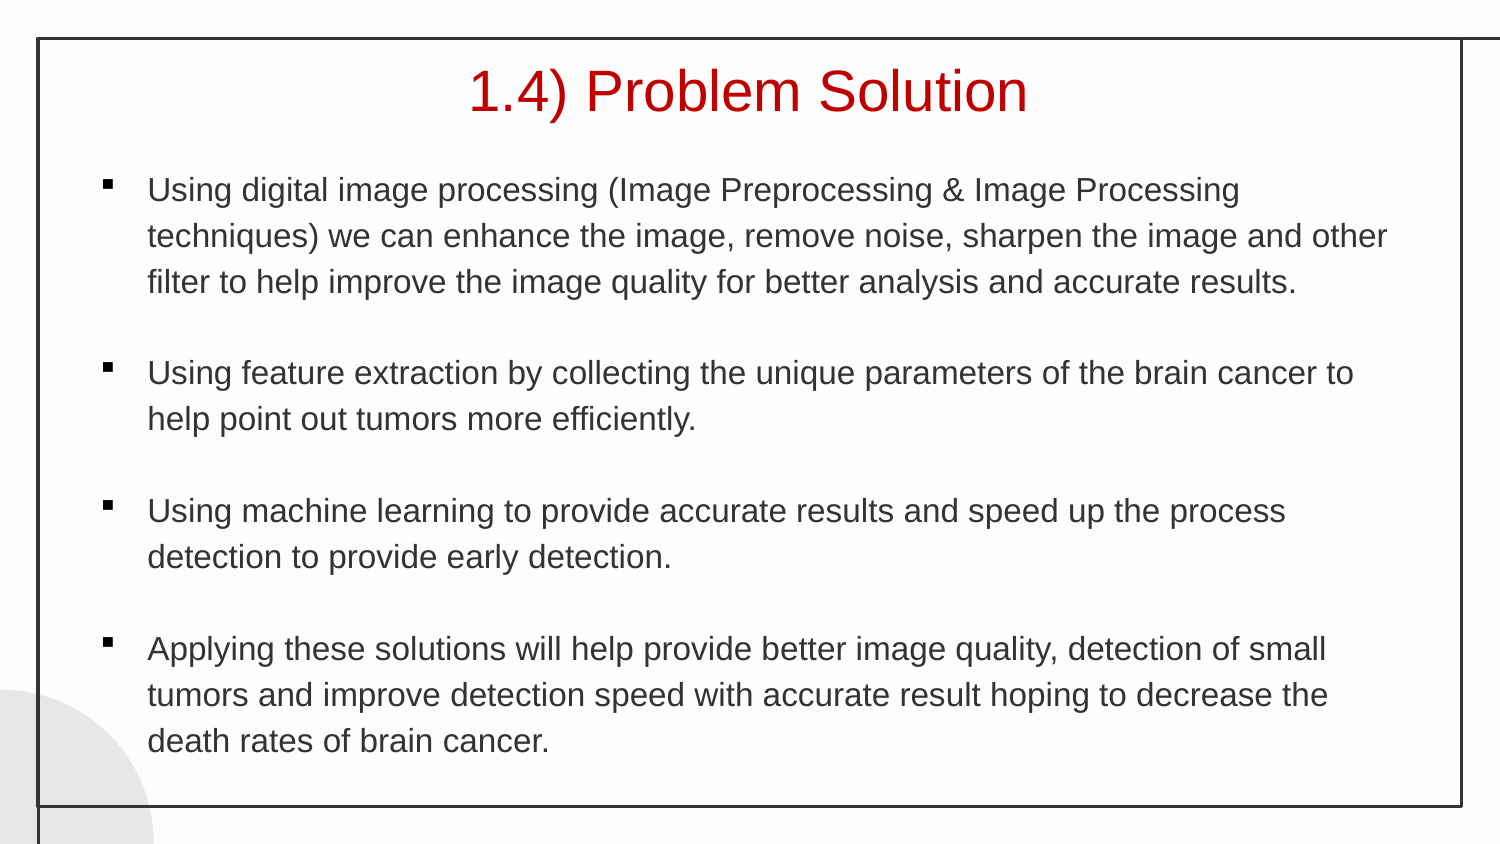

# 1.4) Problem Solution
Using digital image processing (Image Preprocessing & Image Processing techniques) we can enhance the image, remove noise, sharpen the image and other filter to help improve the image quality for better analysis and accurate results.

Using feature extraction by collecting the unique parameters of the brain cancer to help point out tumors more efficiently.

Using machine learning to provide accurate results and speed up the process detection to provide early detection.

Applying these solutions will help provide better image quality, detection of small tumors and improve detection speed with accurate result hoping to decrease the death rates of brain cancer.